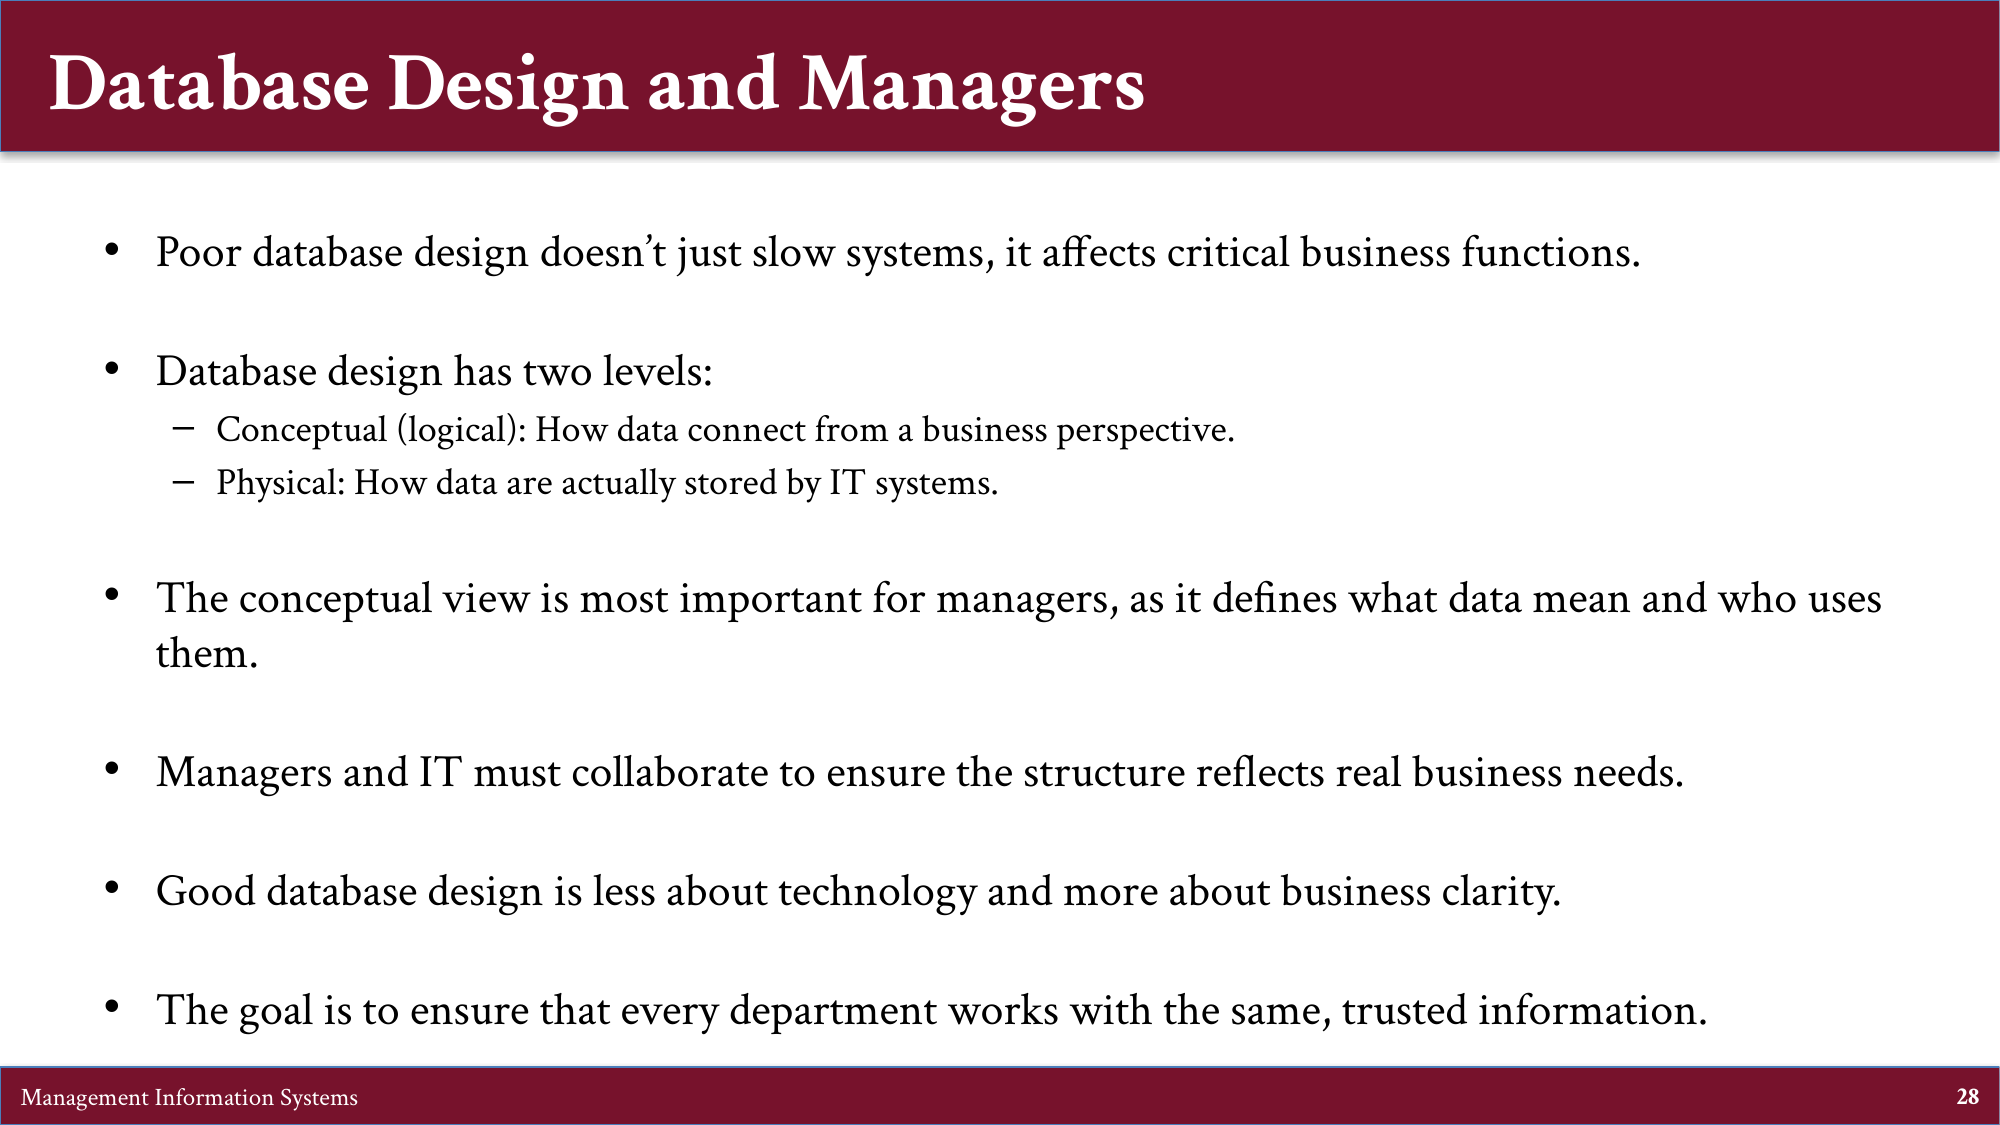

# Database Design and Managers
Poor database design doesn’t just slow systems, it affects critical business functions.

Database design has two levels:
Conceptual (logical): How data connect from a business perspective.
Physical: How data are actually stored by IT systems.

The conceptual view is most important for managers, as it defines what data mean and who uses them.

Managers and IT must collaborate to ensure the structure reflects real business needs.

Good database design is less about technology and more about business clarity.

The goal is to ensure that every department works with the same, trusted information.

 Management Information Systems
28